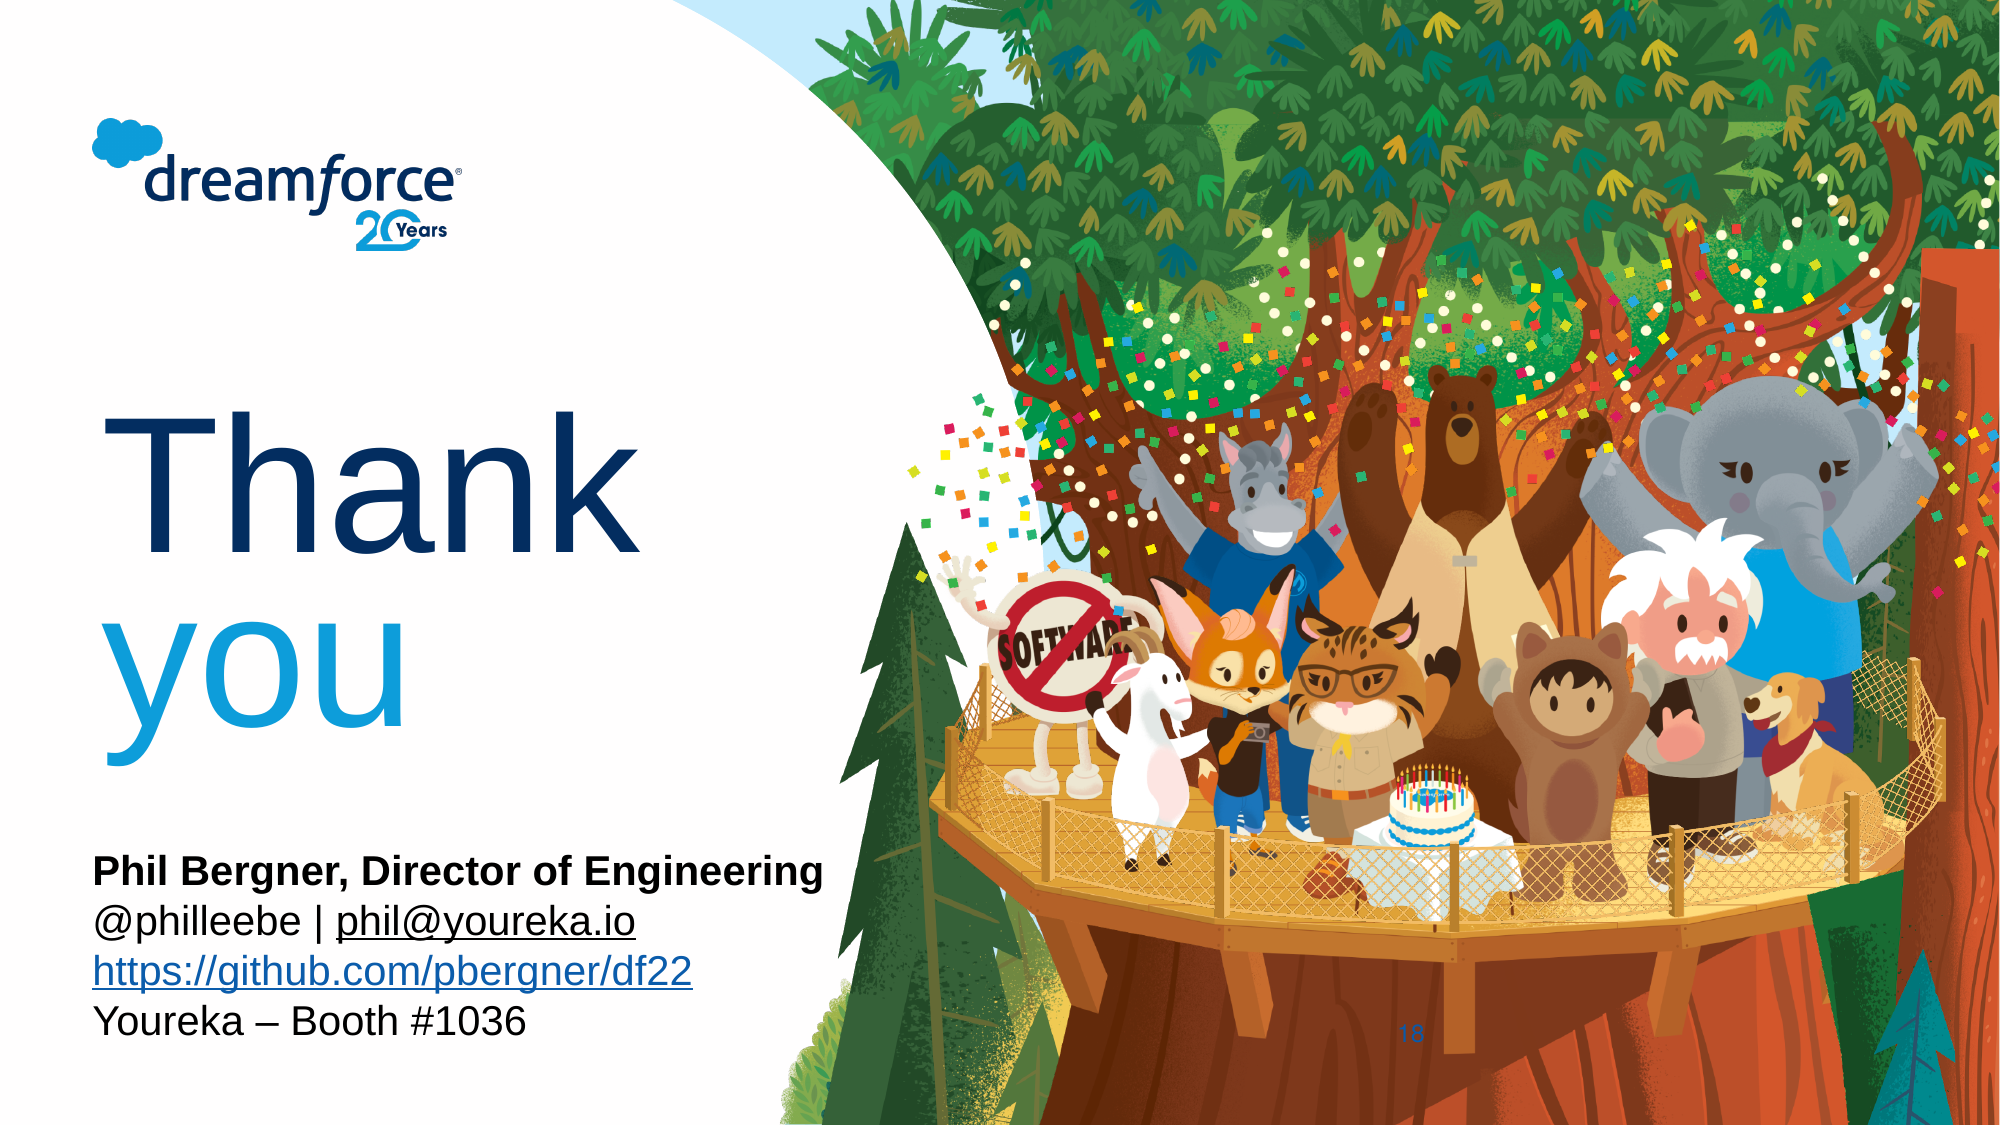

Phil Bergner, Director of Engineering
@philleebe | phil@youreka.io
https://github.com/pbergner/df22
Youreka – Booth #1036